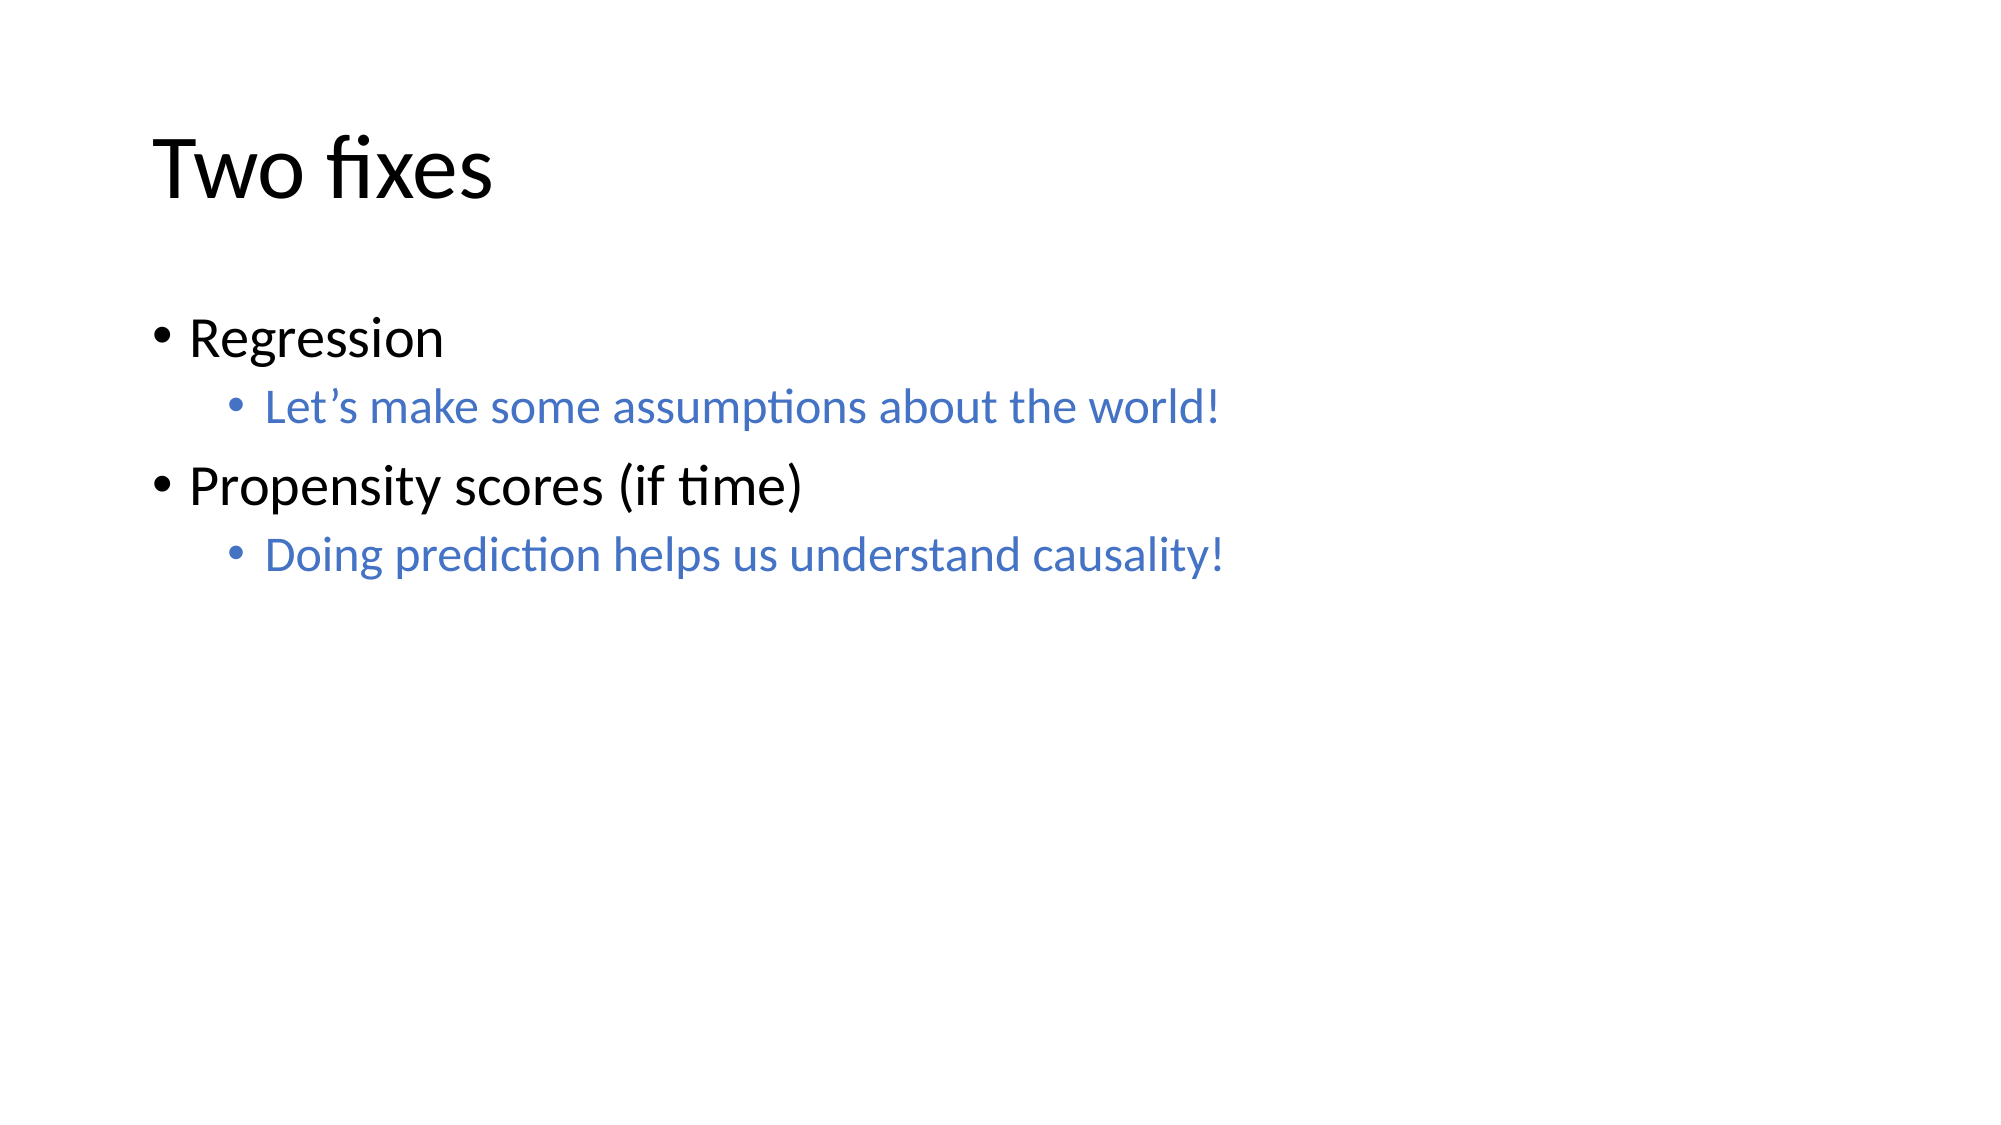

# Two fixes
Regression
Let’s make some assumptions about the world!
Propensity scores (if time)
Doing prediction helps us understand causality!